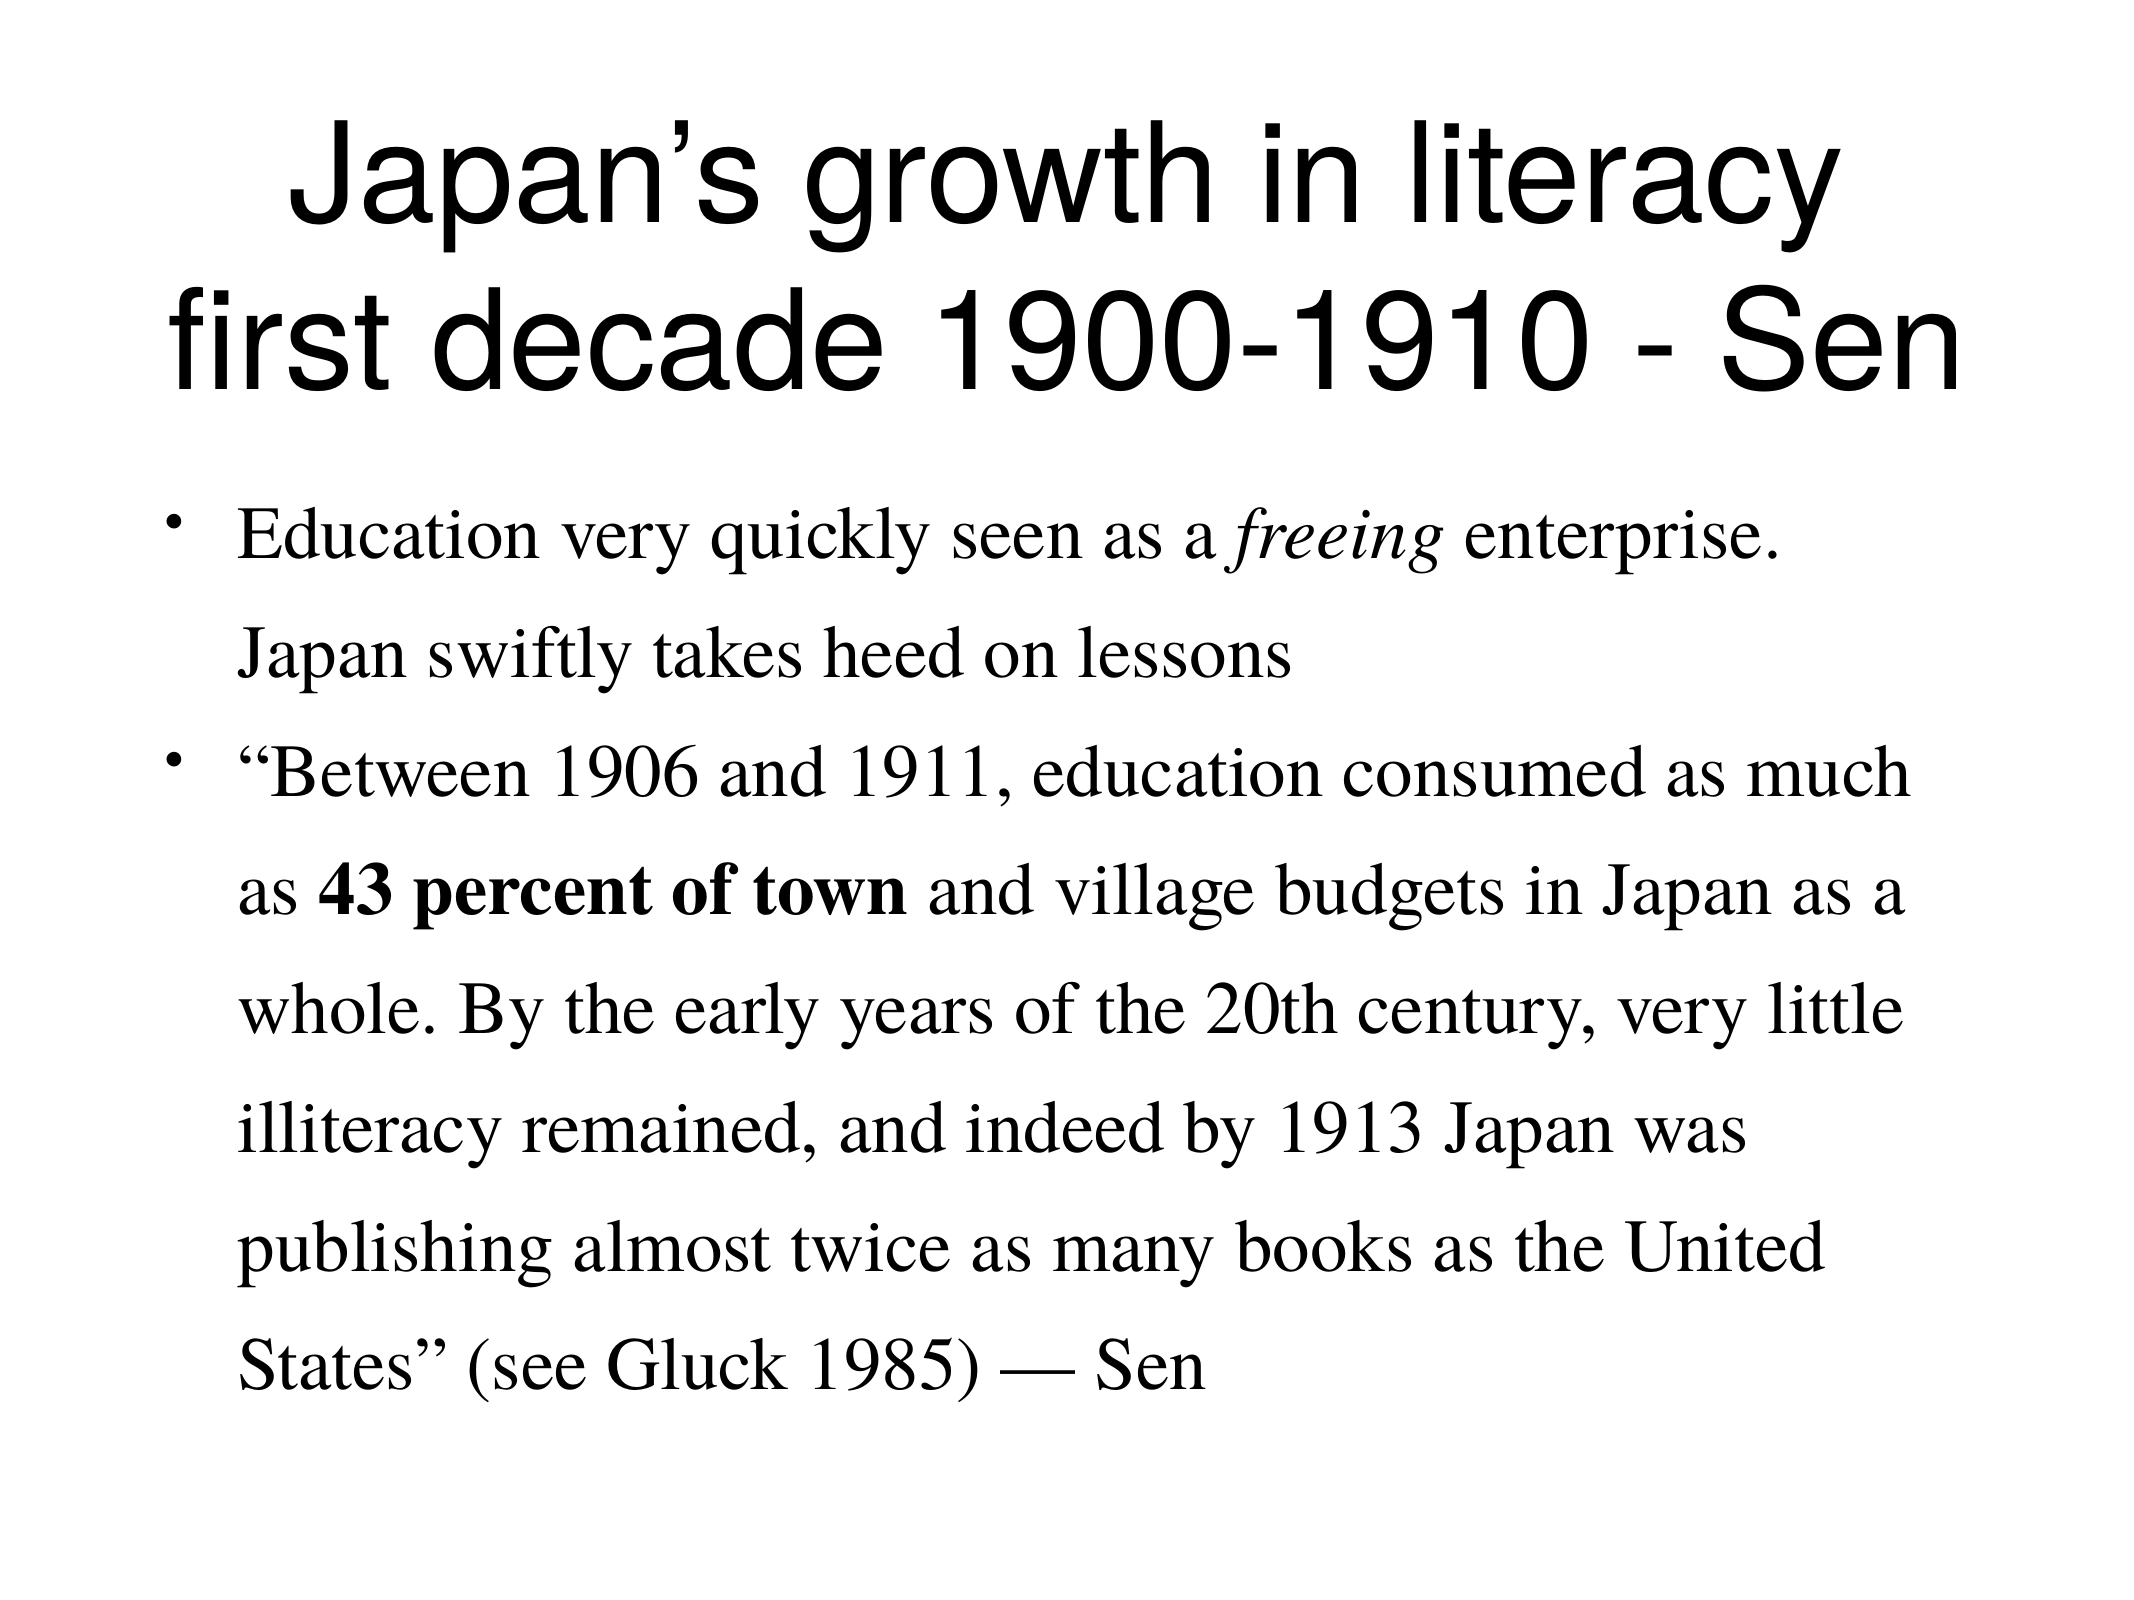

# Japan’s growth in literacy first decade 1900-1910 - Sen
Education very quickly seen as a freeing enterprise. Japan swiftly takes heed on lessons
“Between 1906 and 1911, education consumed as much as 43 percent of town and village budgets in Japan as a whole. By the early years of the 20th century, very little illiteracy remained, and indeed by 1913 Japan was publishing almost twice as many books as the United States” (see Gluck 1985) — Sen